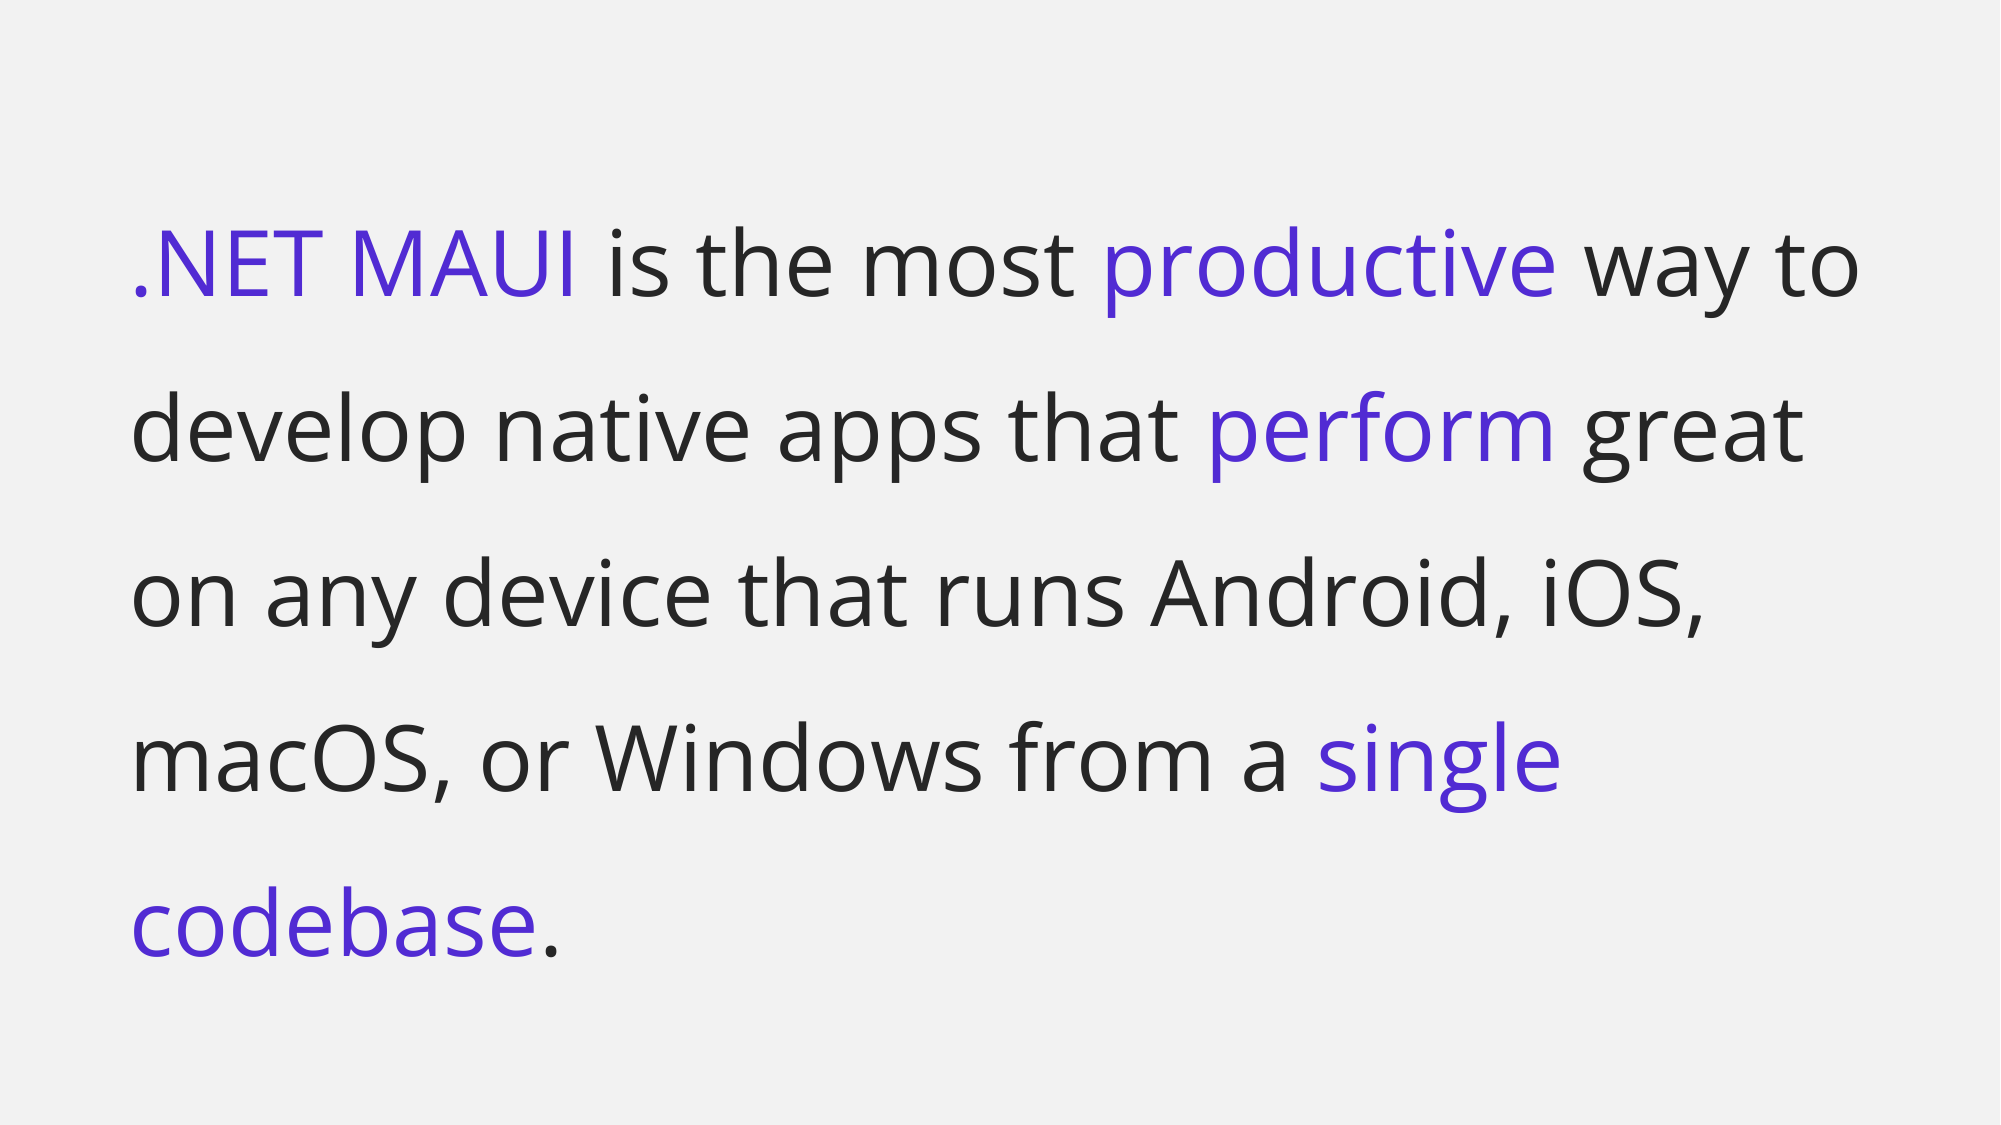

.NET MAUI is the most productive way to develop native apps that perform great on any device that runs Android, iOS, macOS, or Windows from a single codebase.